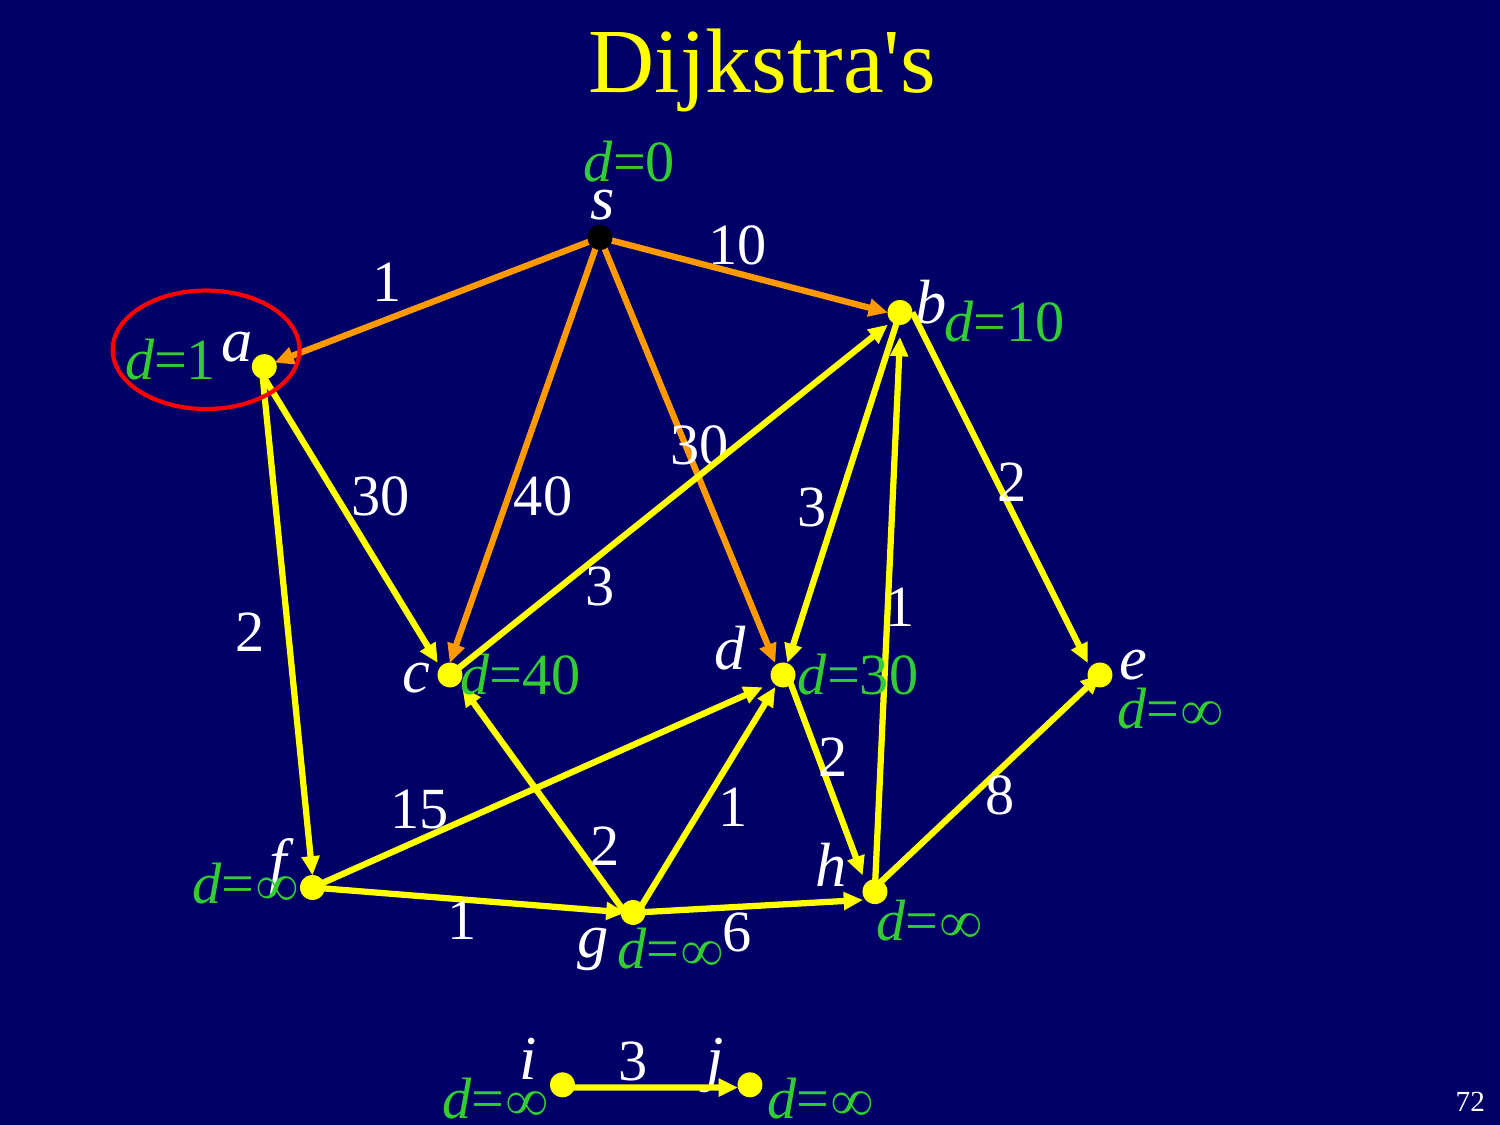

Dijkstra's
d=0
s
10

1

b
d=10

a

d=1

30
2
30
40
3
3
1
2
d
e
c
d=40
d=30

d=∞

2
8
1
15
2
f
h
d=∞
1

d=∞

6

g

d=∞
i
j
3
d=∞
d=∞